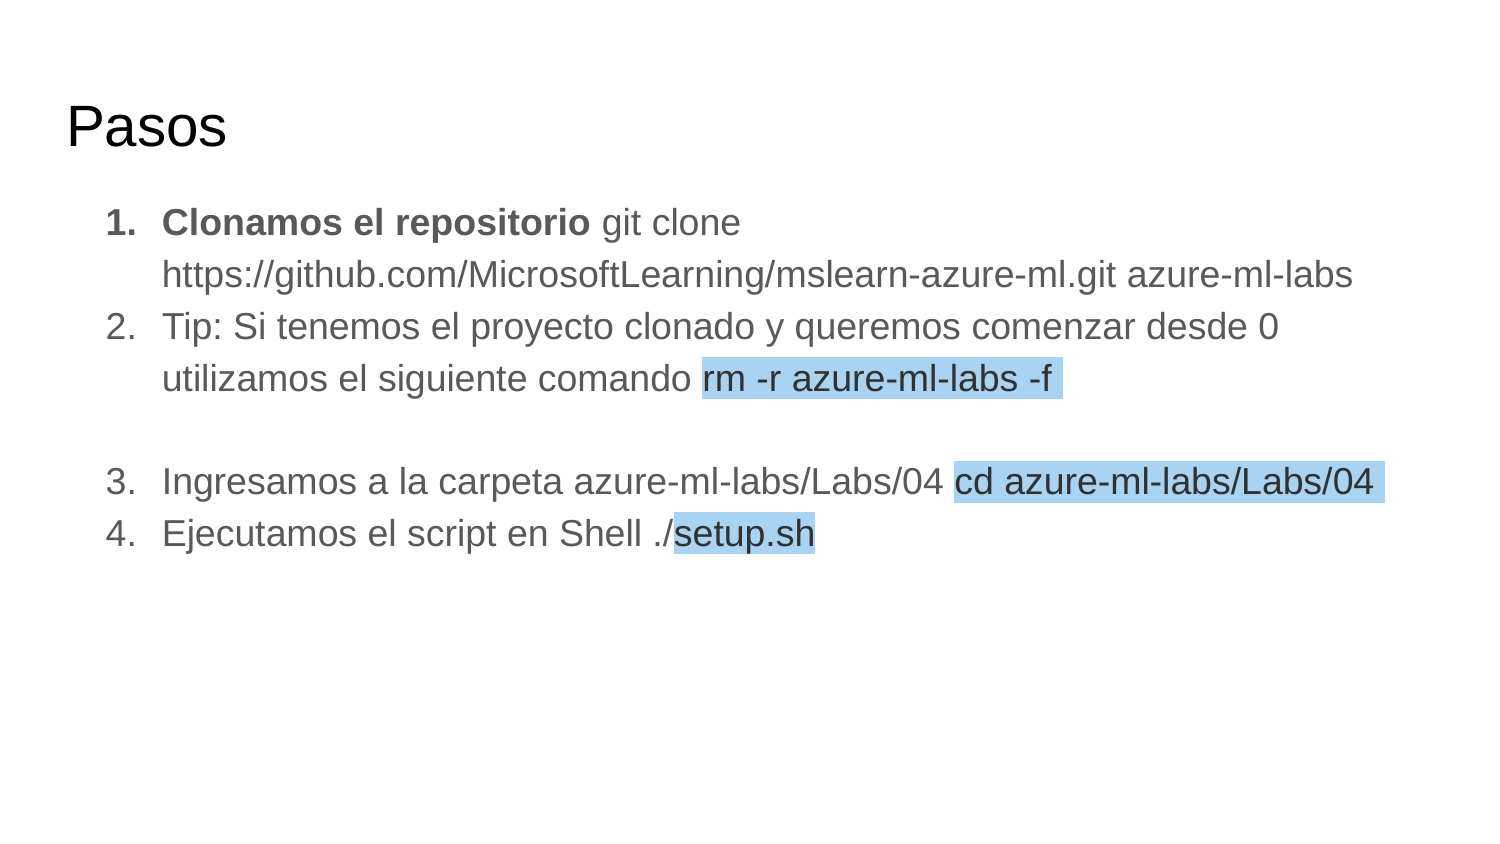

# Pasos
Clonamos el repositorio git clone https://github.com/MicrosoftLearning/mslearn-azure-ml.git azure-ml-labs
Tip: Si tenemos el proyecto clonado y queremos comenzar desde 0 utilizamos el siguiente comando rm -r azure-ml-labs -f

Ingresamos a la carpeta azure-ml-labs/Labs/04 cd azure-ml-labs/Labs/04
Ejecutamos el script en Shell ./setup.sh